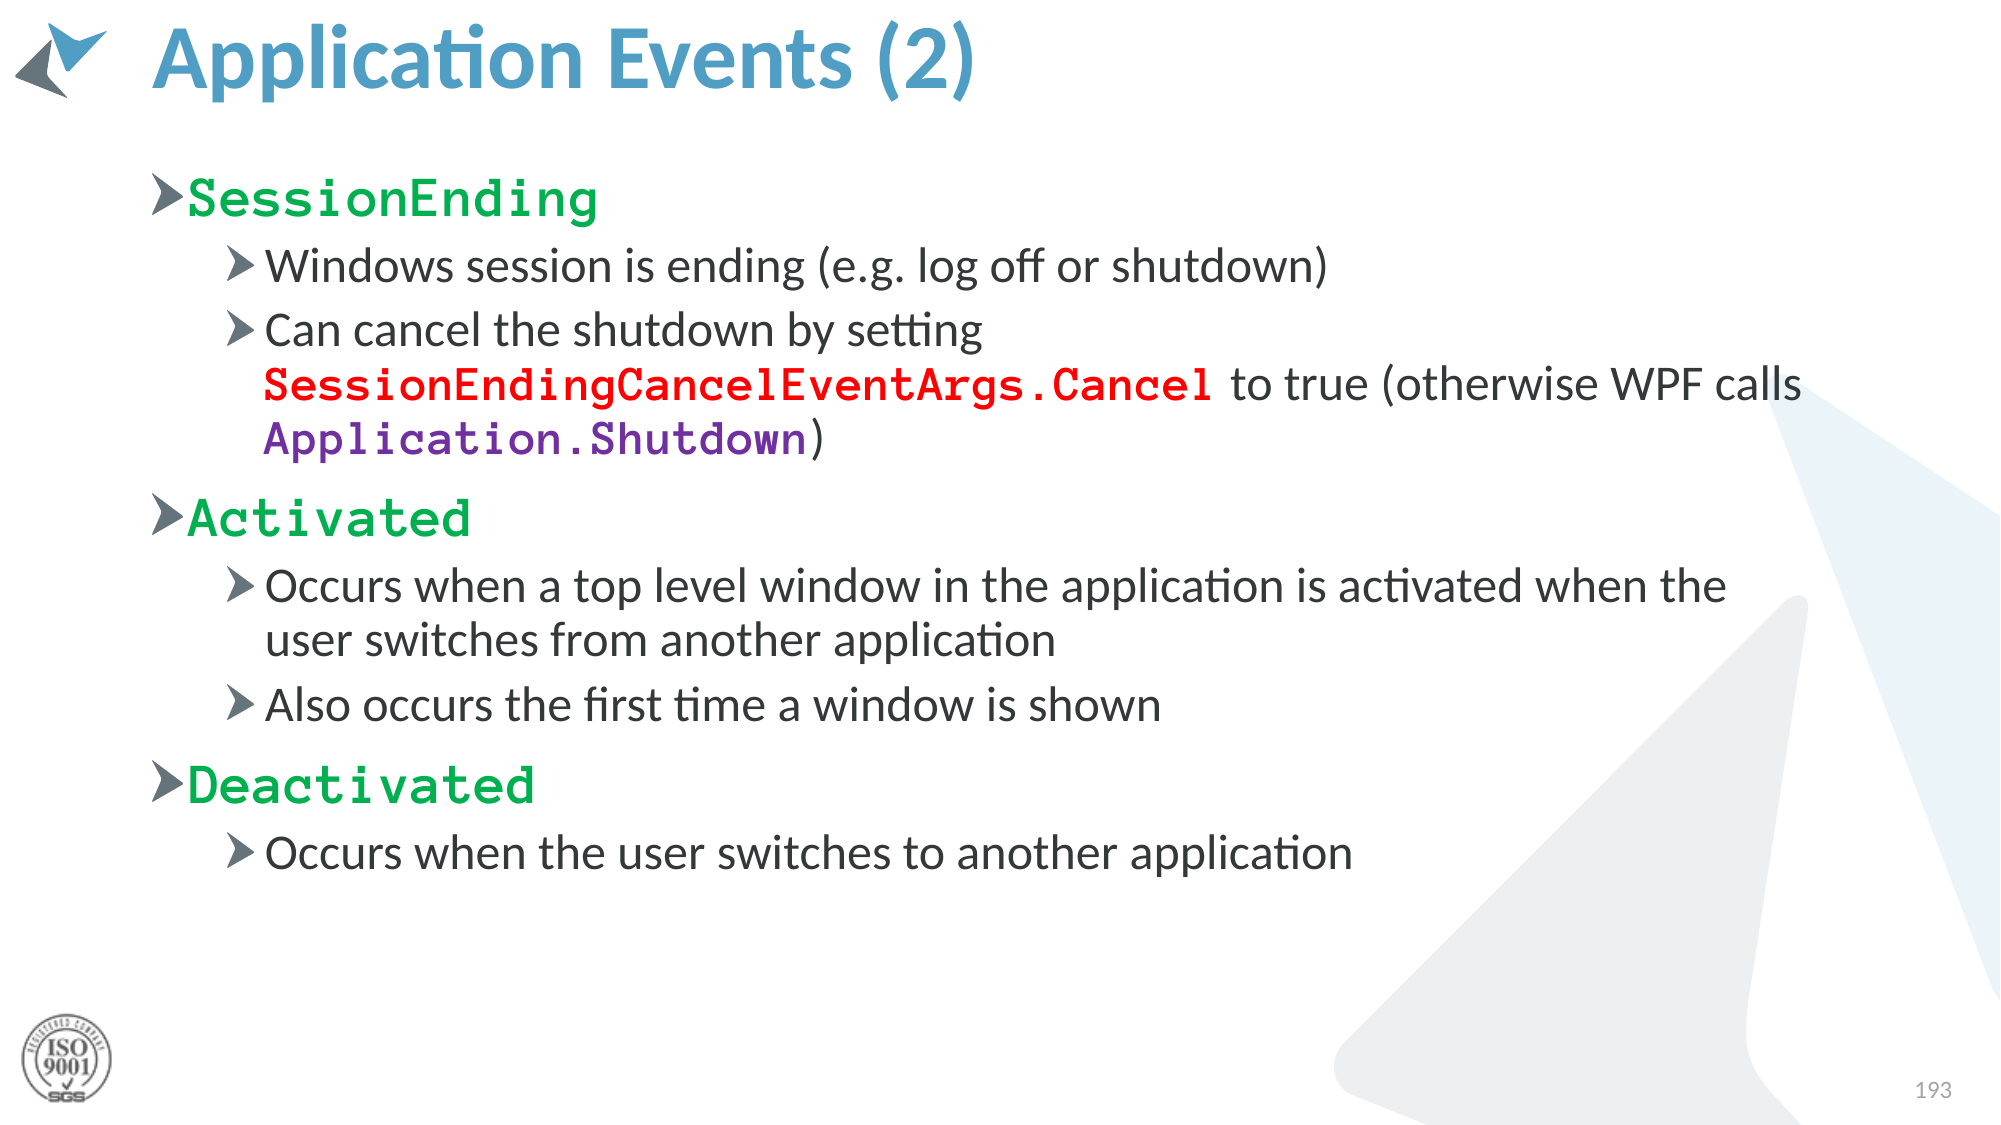

(C)2015 by Pavel Yosifovich
# Application Events (2)
SessionEnding
Windows session is ending (e.g. log off or shutdown)
Can cancel the shutdown by setting SessionEndingCancelEventArgs.Cancel to true (otherwise WPF calls Application.Shutdown)
Activated
Occurs when a top level window in the application is activated when the user switches from another application
Also occurs the first time a window is shown
Deactivated
Occurs when the user switches to another application
193